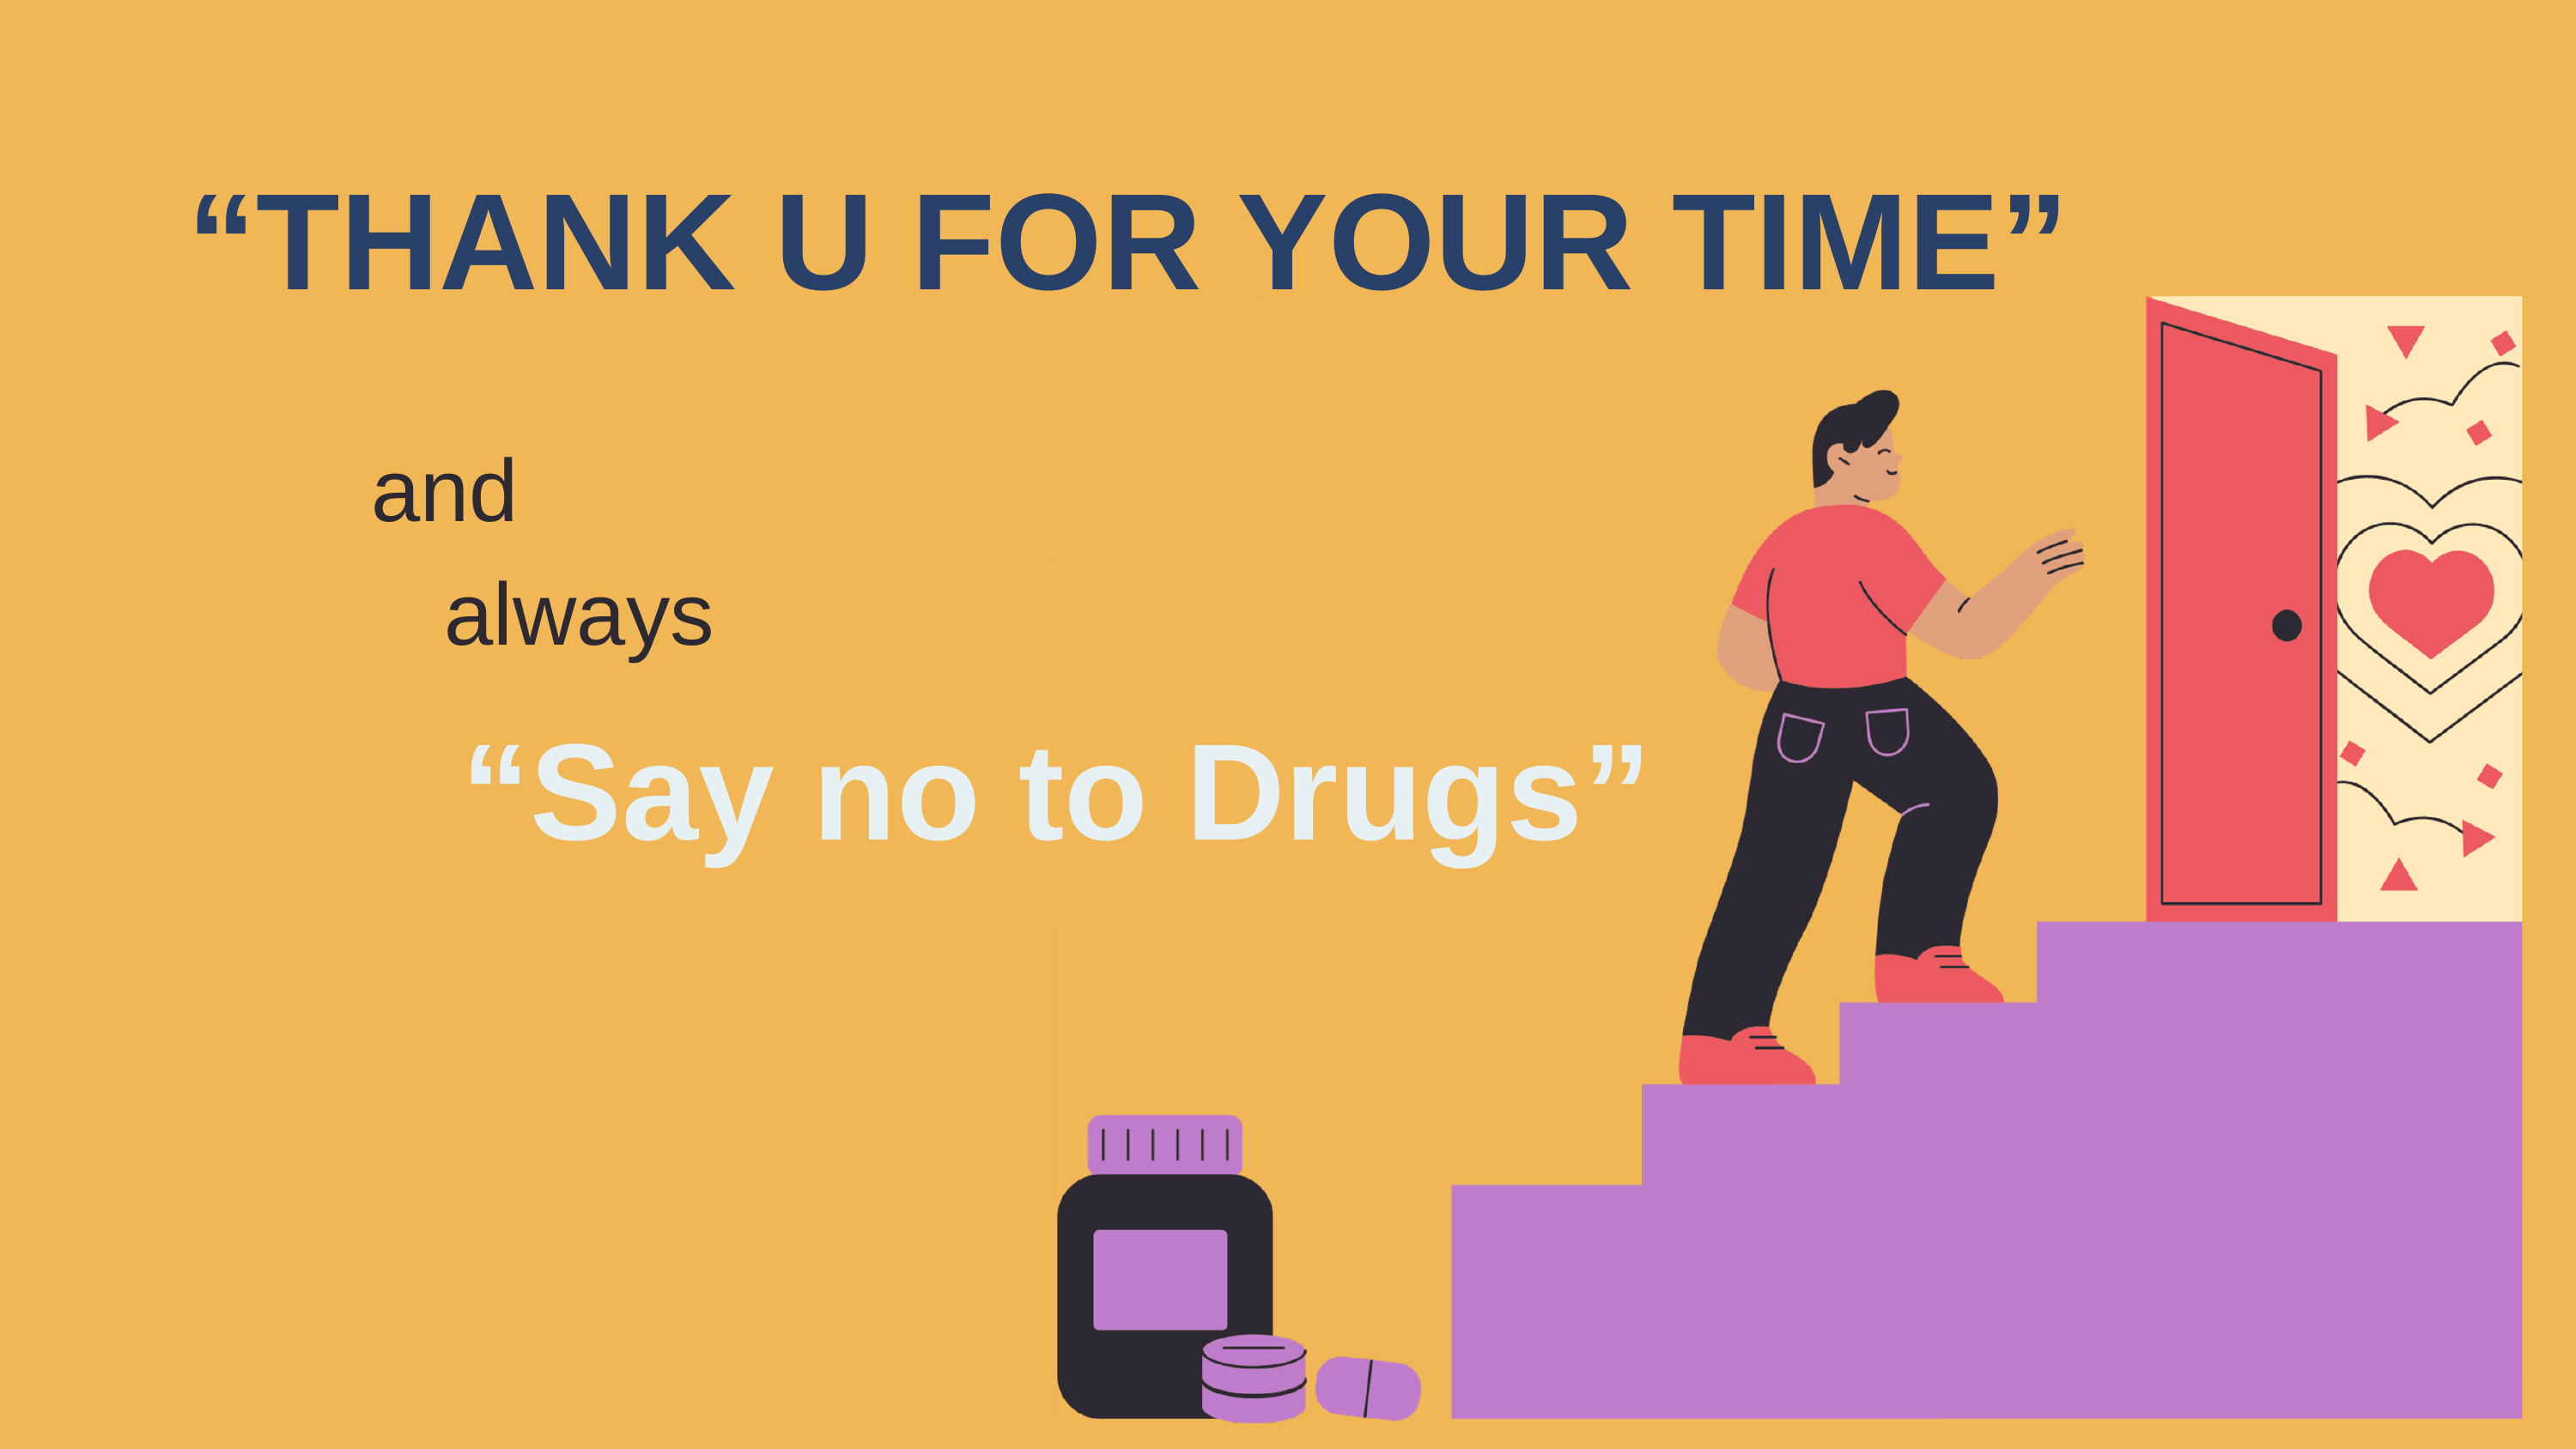

“THANK U FOR YOUR TIME”

and
          always
“Say no to Drugs”